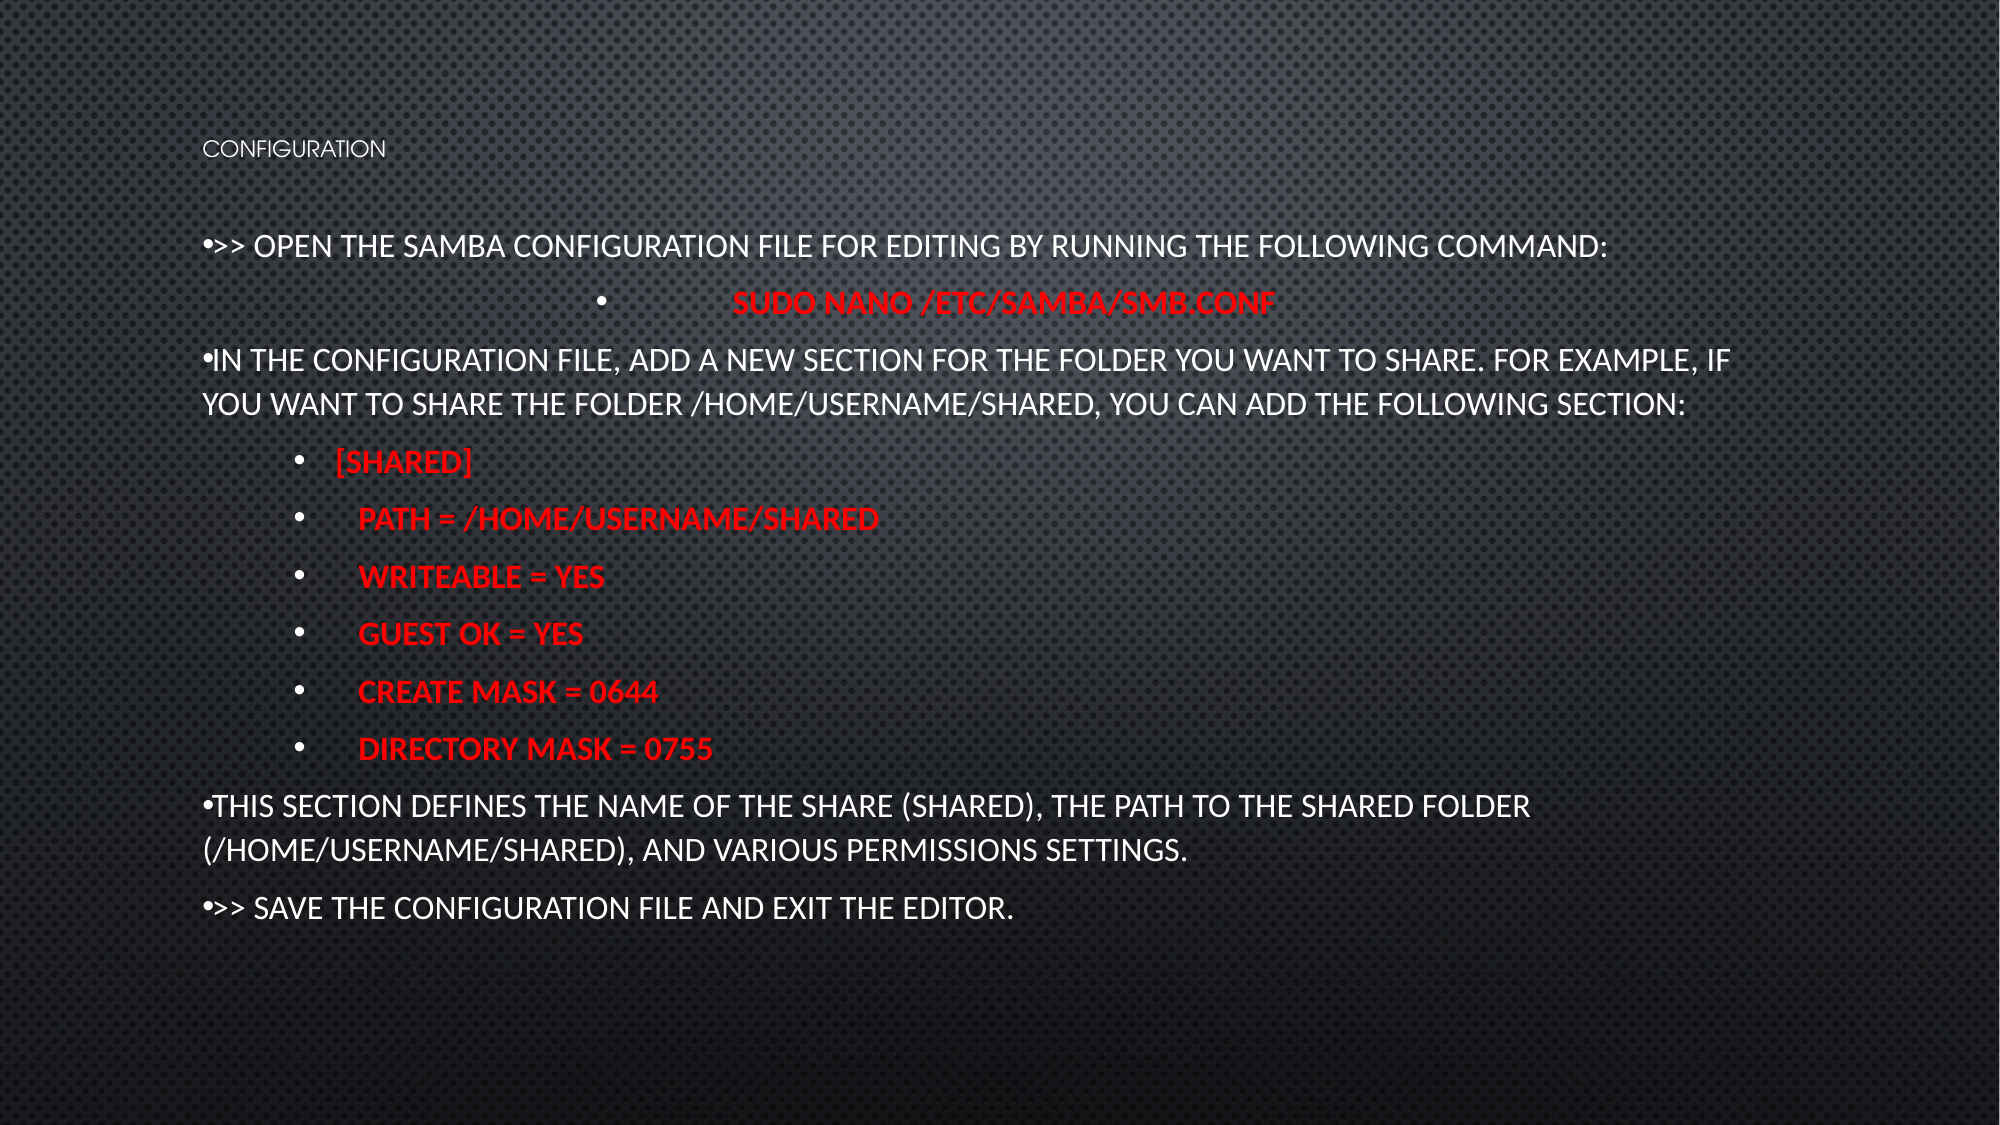

# Configuration
>> Open the Samba configuration file for editing by running the following command:
sudo nano /etc/samba/smb.conf
In the configuration file, add a new section for the folder you want to share. For example, if you want to share the folder /home/username/shared, you can add the following section:
[shared]
   path = /home/username/shared
   writeable = yes
   guest ok = yes
   create mask = 0644
   directory mask = 0755
This section defines the name of the share (shared), the path to the shared folder (/home/username/shared), and various permissions settings.
>> Save the configuration file and exit the editor.